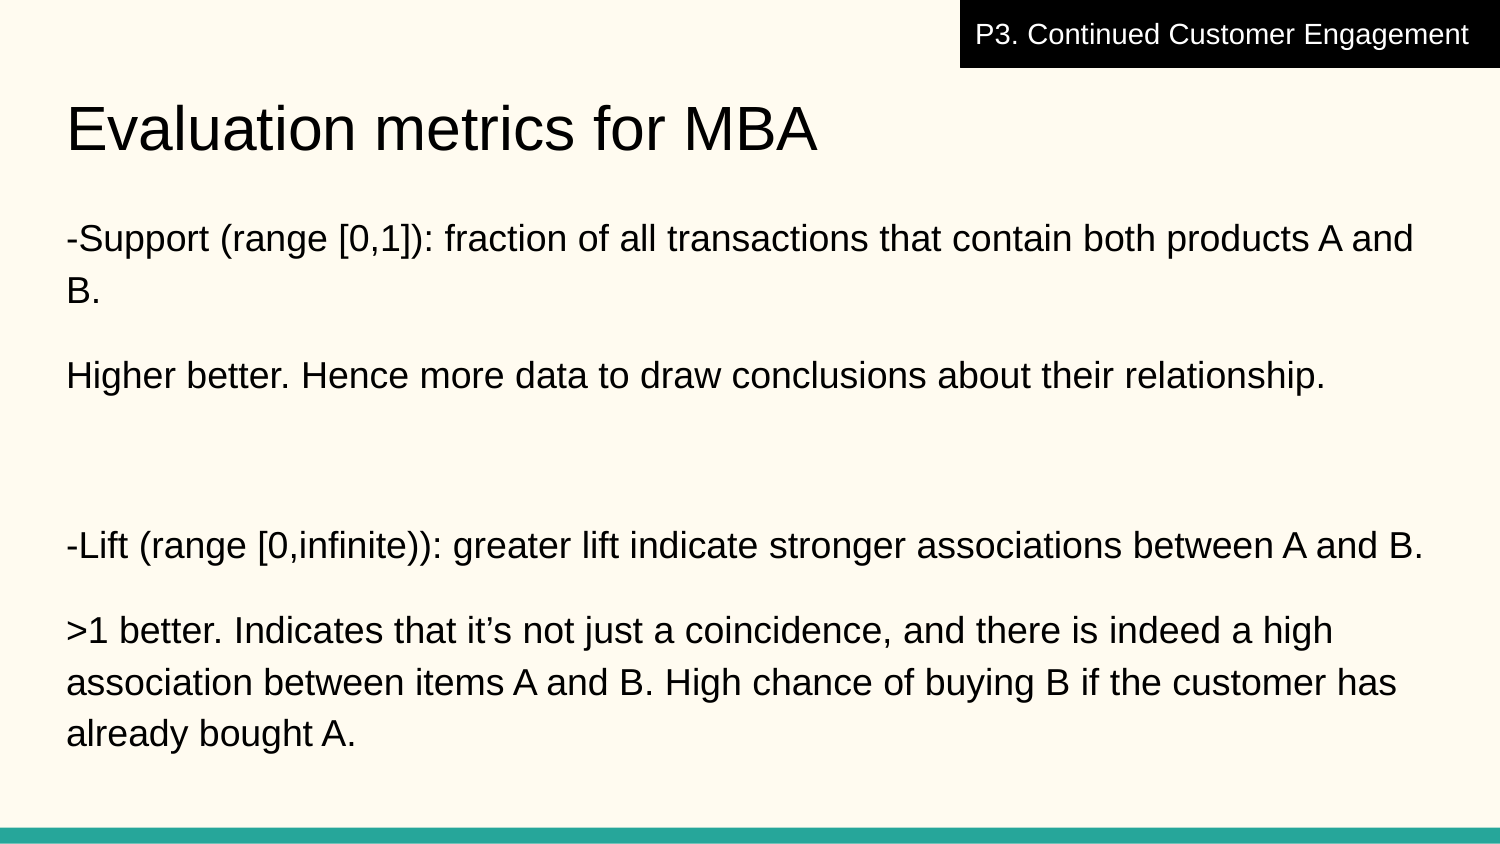

P3. Continued Customer Engagement
# Evaluation metrics for MBA
-Support (range [0,1]): fraction of all transactions that contain both products A and B.
Higher better. Hence more data to draw conclusions about their relationship.

-Lift (range [0,infinite)): greater lift indicate stronger associations between A and B.
>1 better. Indicates that it’s not just a coincidence, and there is indeed a high association between items A and B. High chance of buying B if the customer has already bought A.